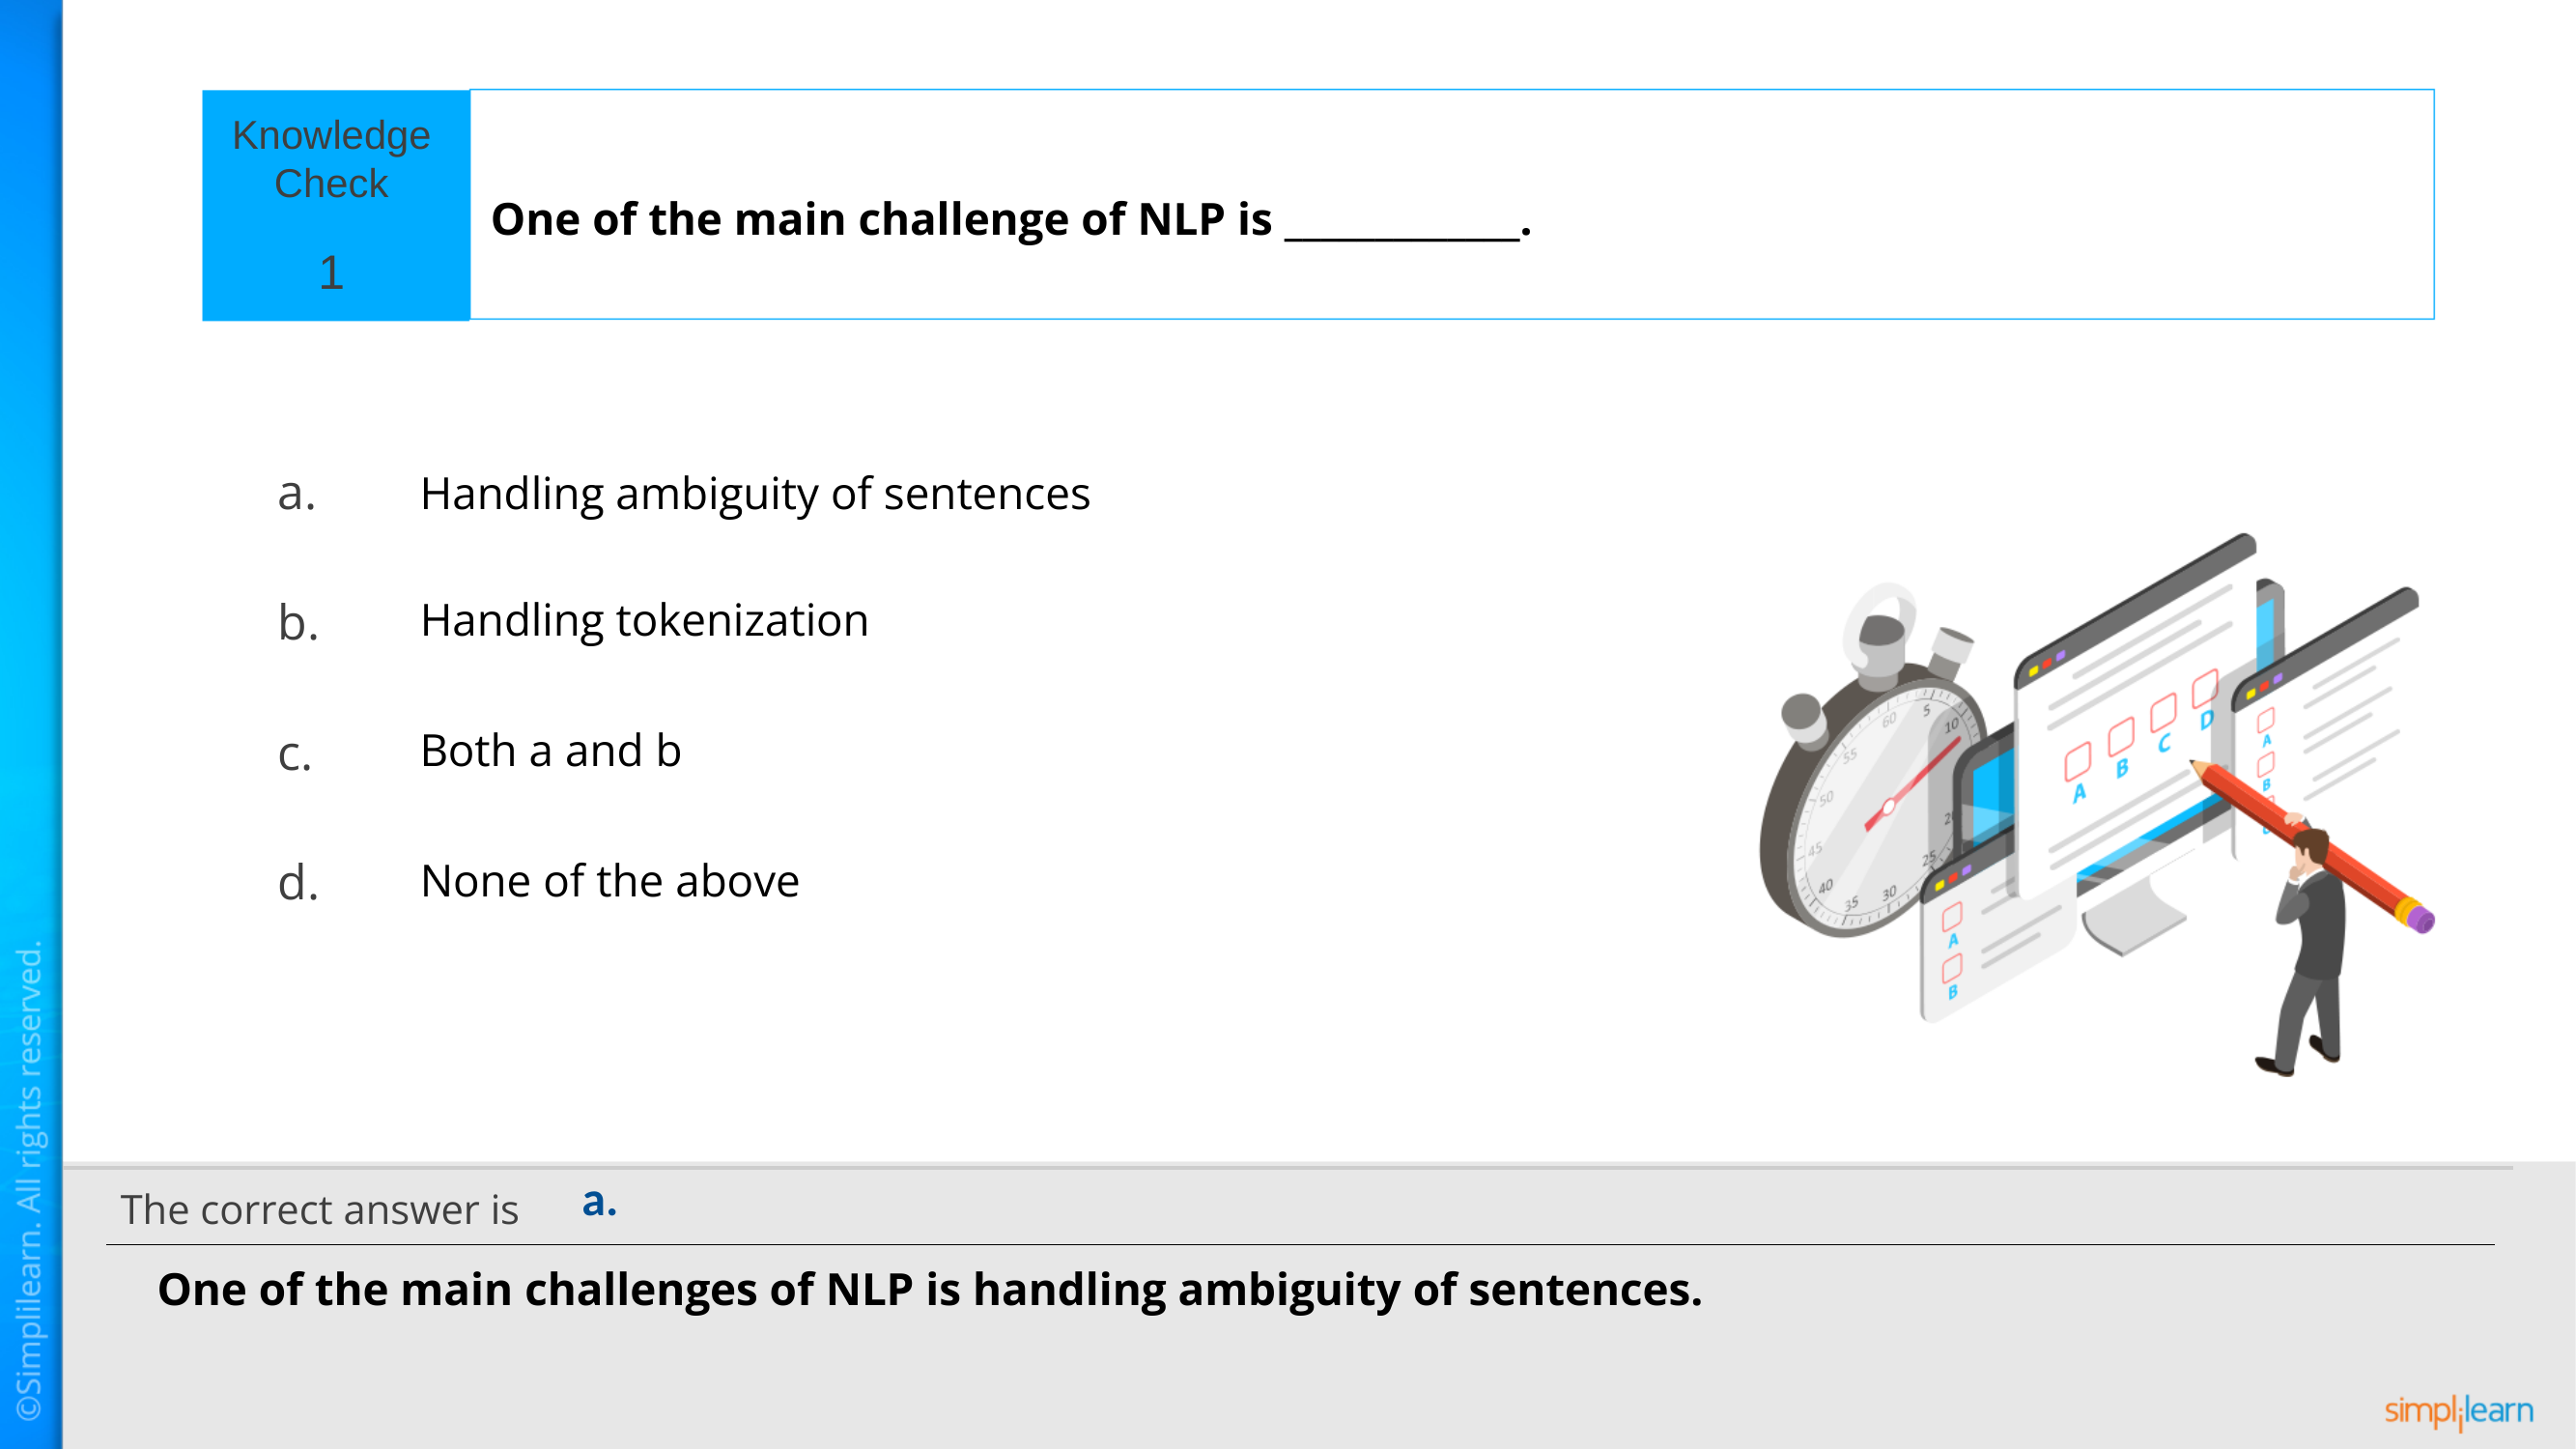

One of the main challenge of NLP is _____________.
1
Handling ambiguity of sentences
Handling tokenization
Both a and b
None of the above
a.
One of the main challenges of NLP is handling ambiguity of sentences.